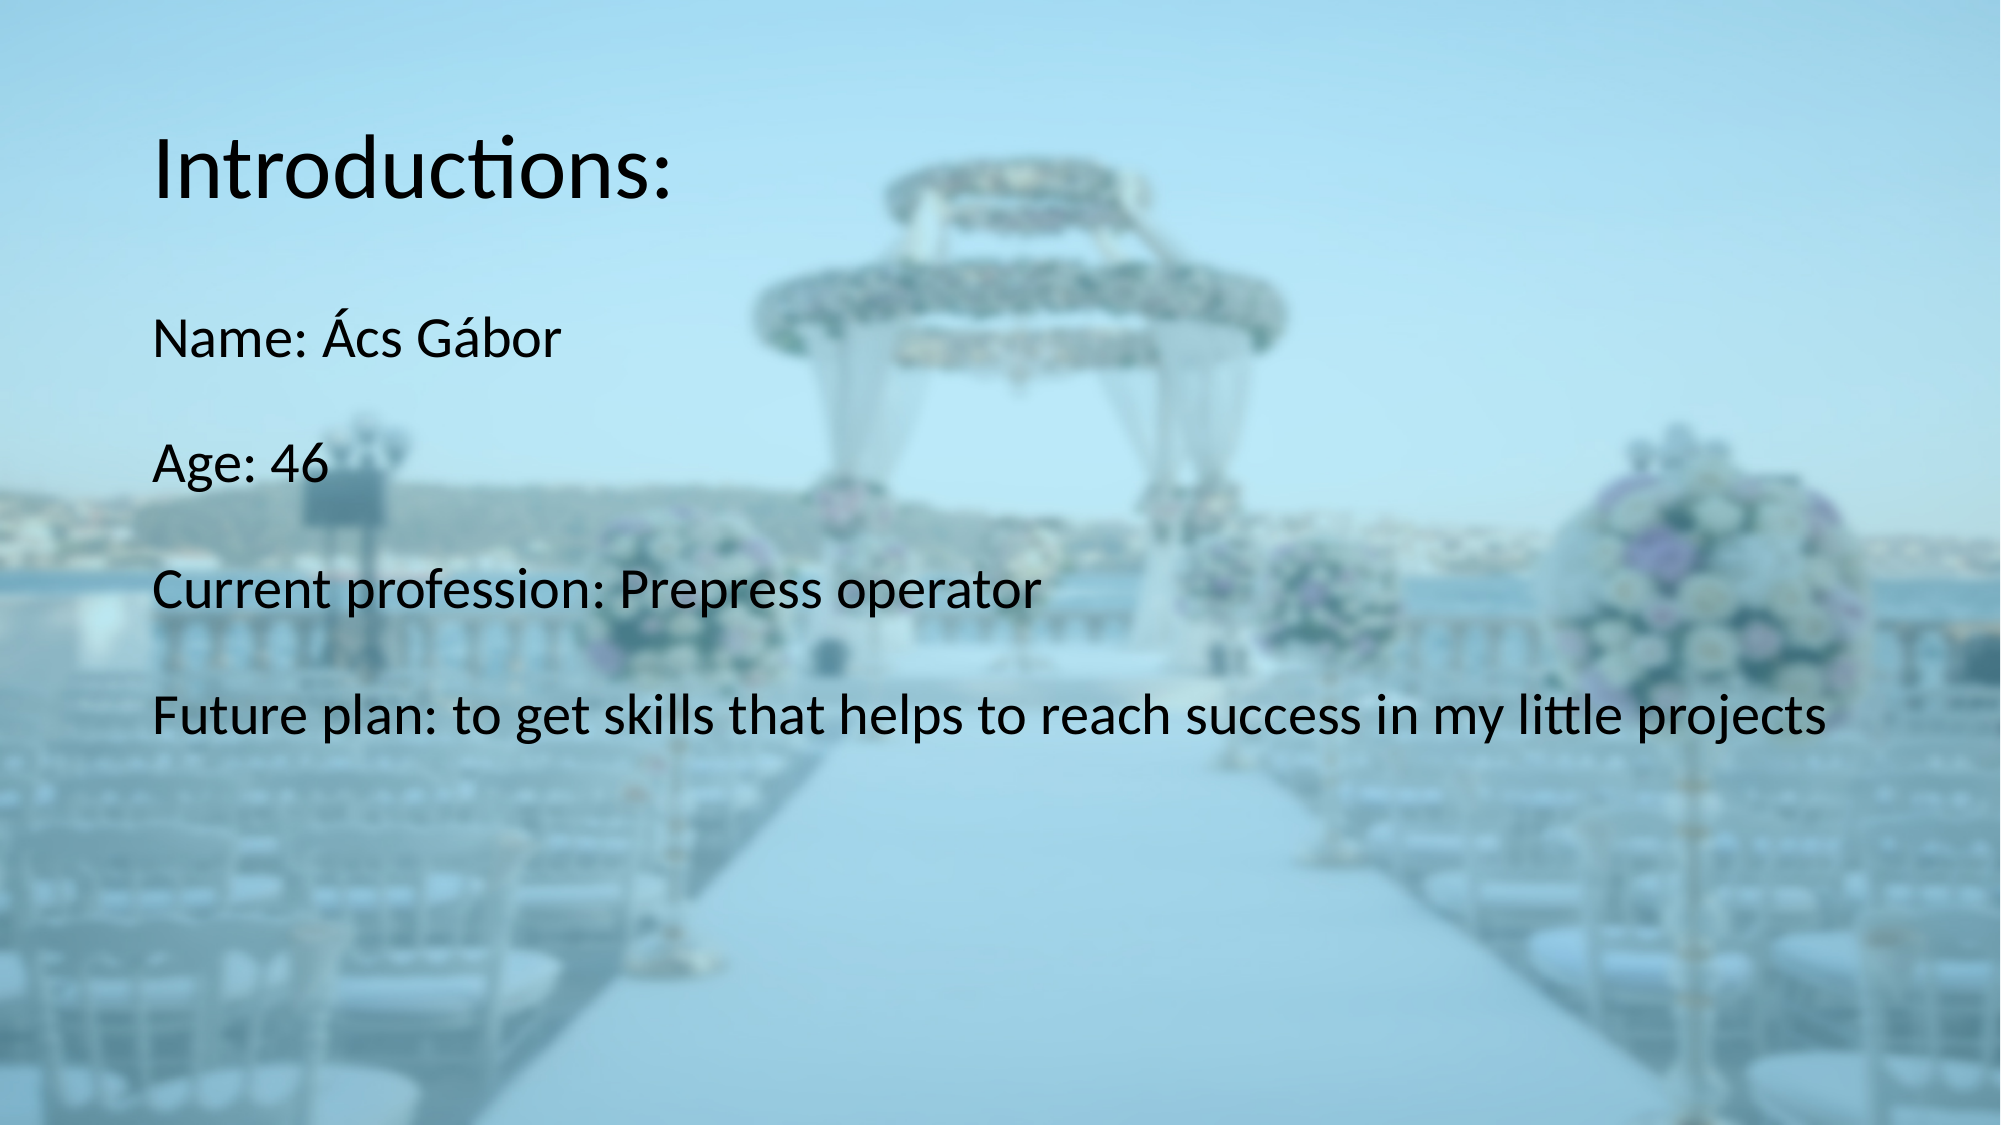

# Introductions:
Name: Ács Gábor
Age: 46
Current profession: Prepress operator
Future plan: to get skills that helps to reach success in my little projects